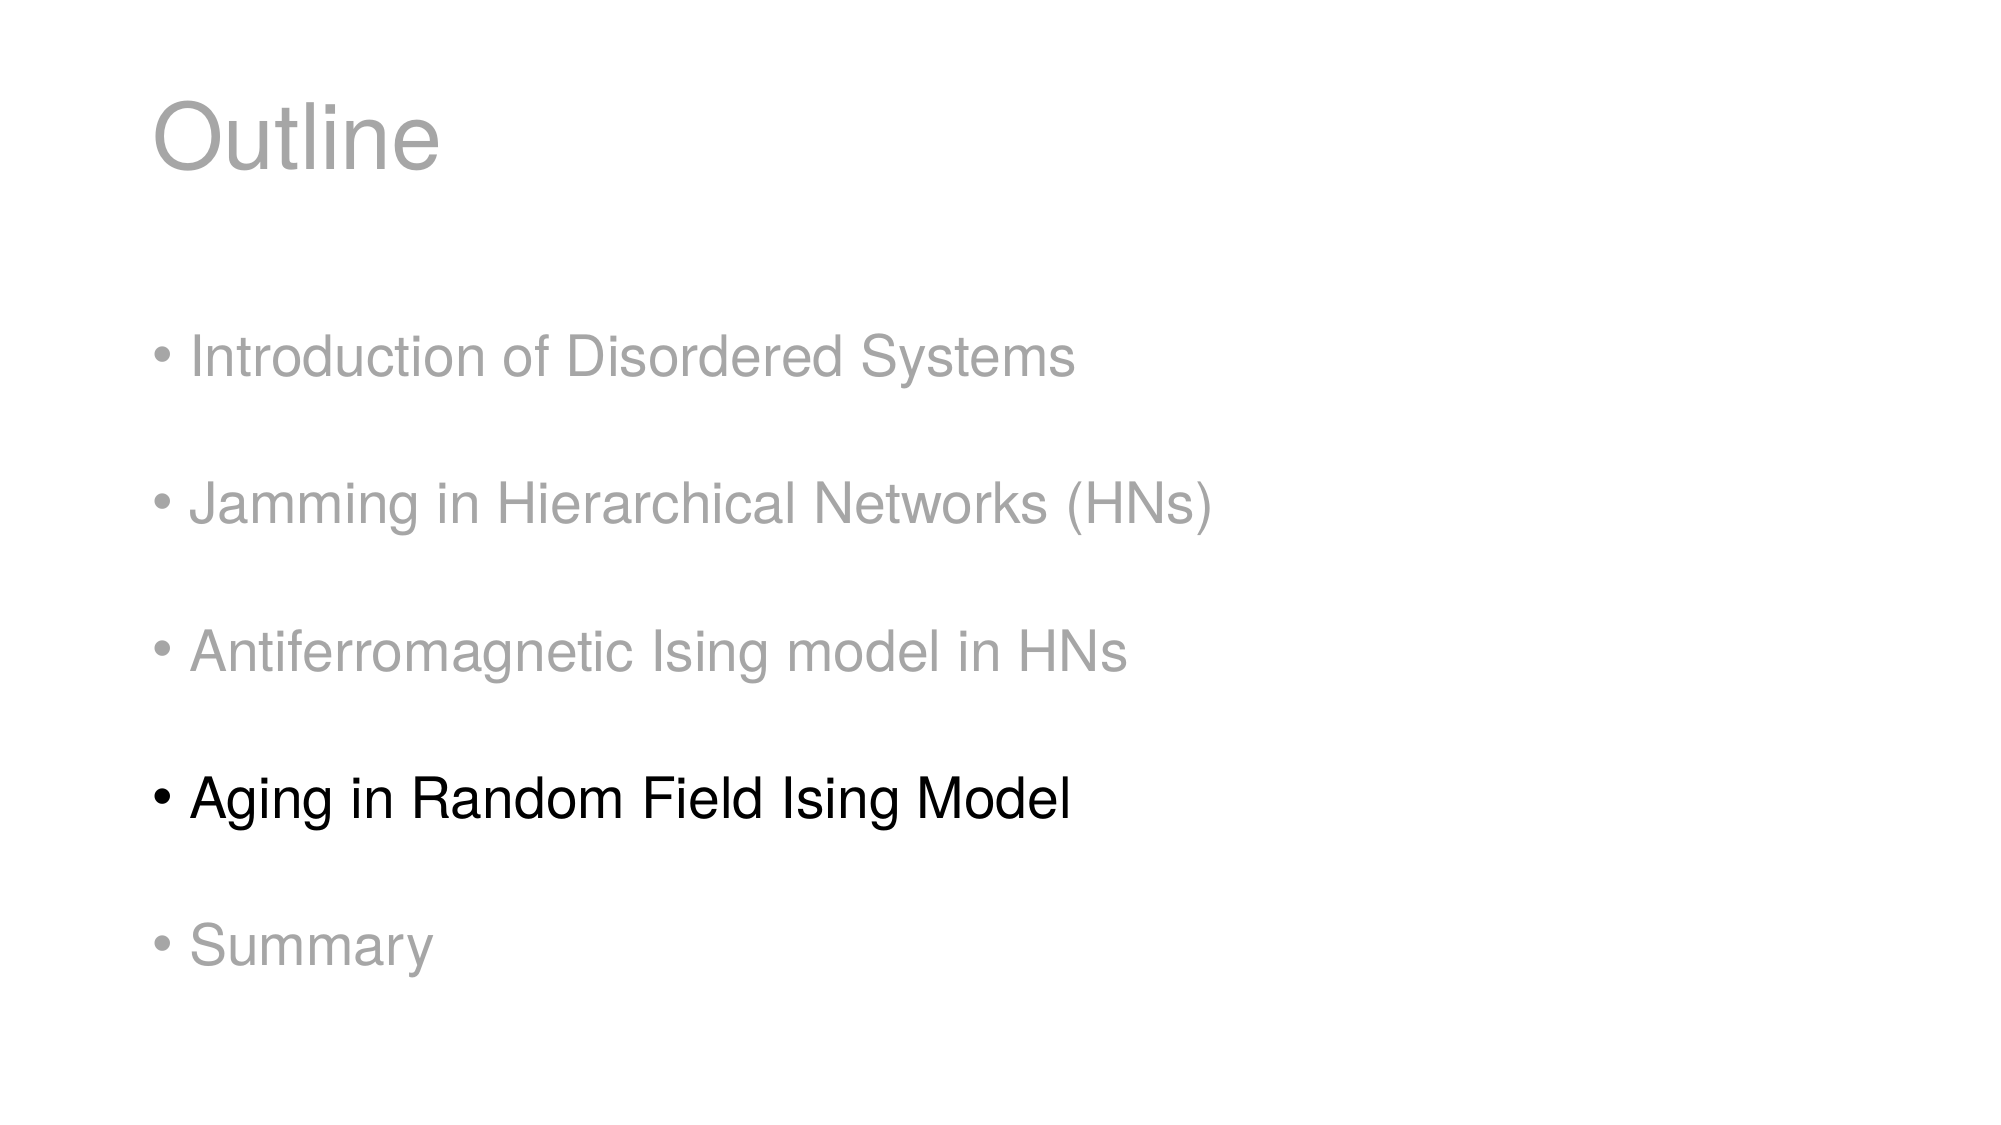

# Outline
Introduction of Disordered Systems
Jamming in Hierarchical Networks (HNs)
Antiferromagnetic Ising model in HNs
Aging in Random Field Ising Model
Summary